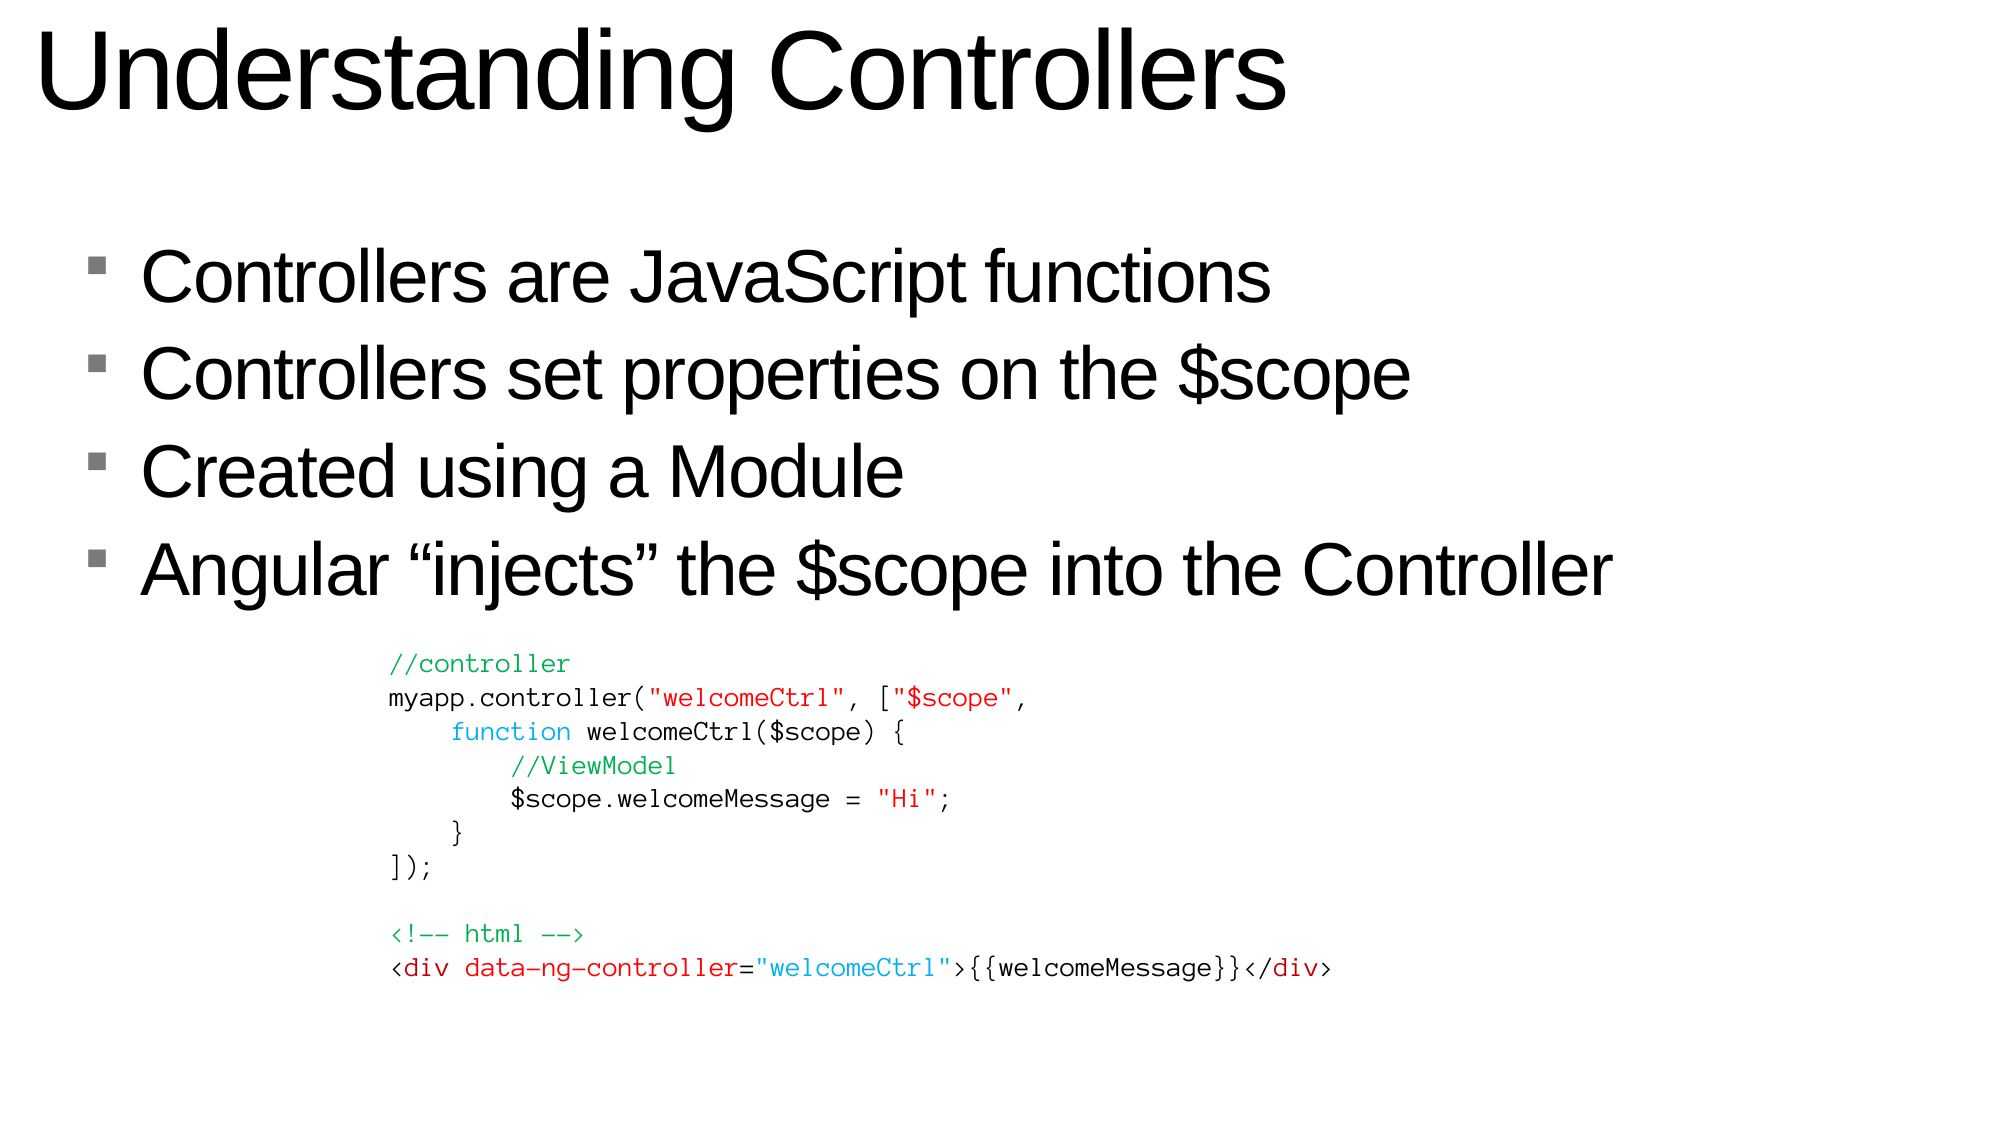

# Understanding Controllers
Controllers are JavaScript functions
Controllers set properties on the $scope
Created using a Module
Angular “injects” the $scope into the Controller
//controller
myapp.controller("welcomeCtrl", ["$scope",
    function welcomeCtrl($scope) {
        //ViewModel
        $scope.welcomeMessage = "Hi";
    }
]);

<!-- html -->
<div data-ng-controller="welcomeCtrl">{{welcomeMessage}}</div>